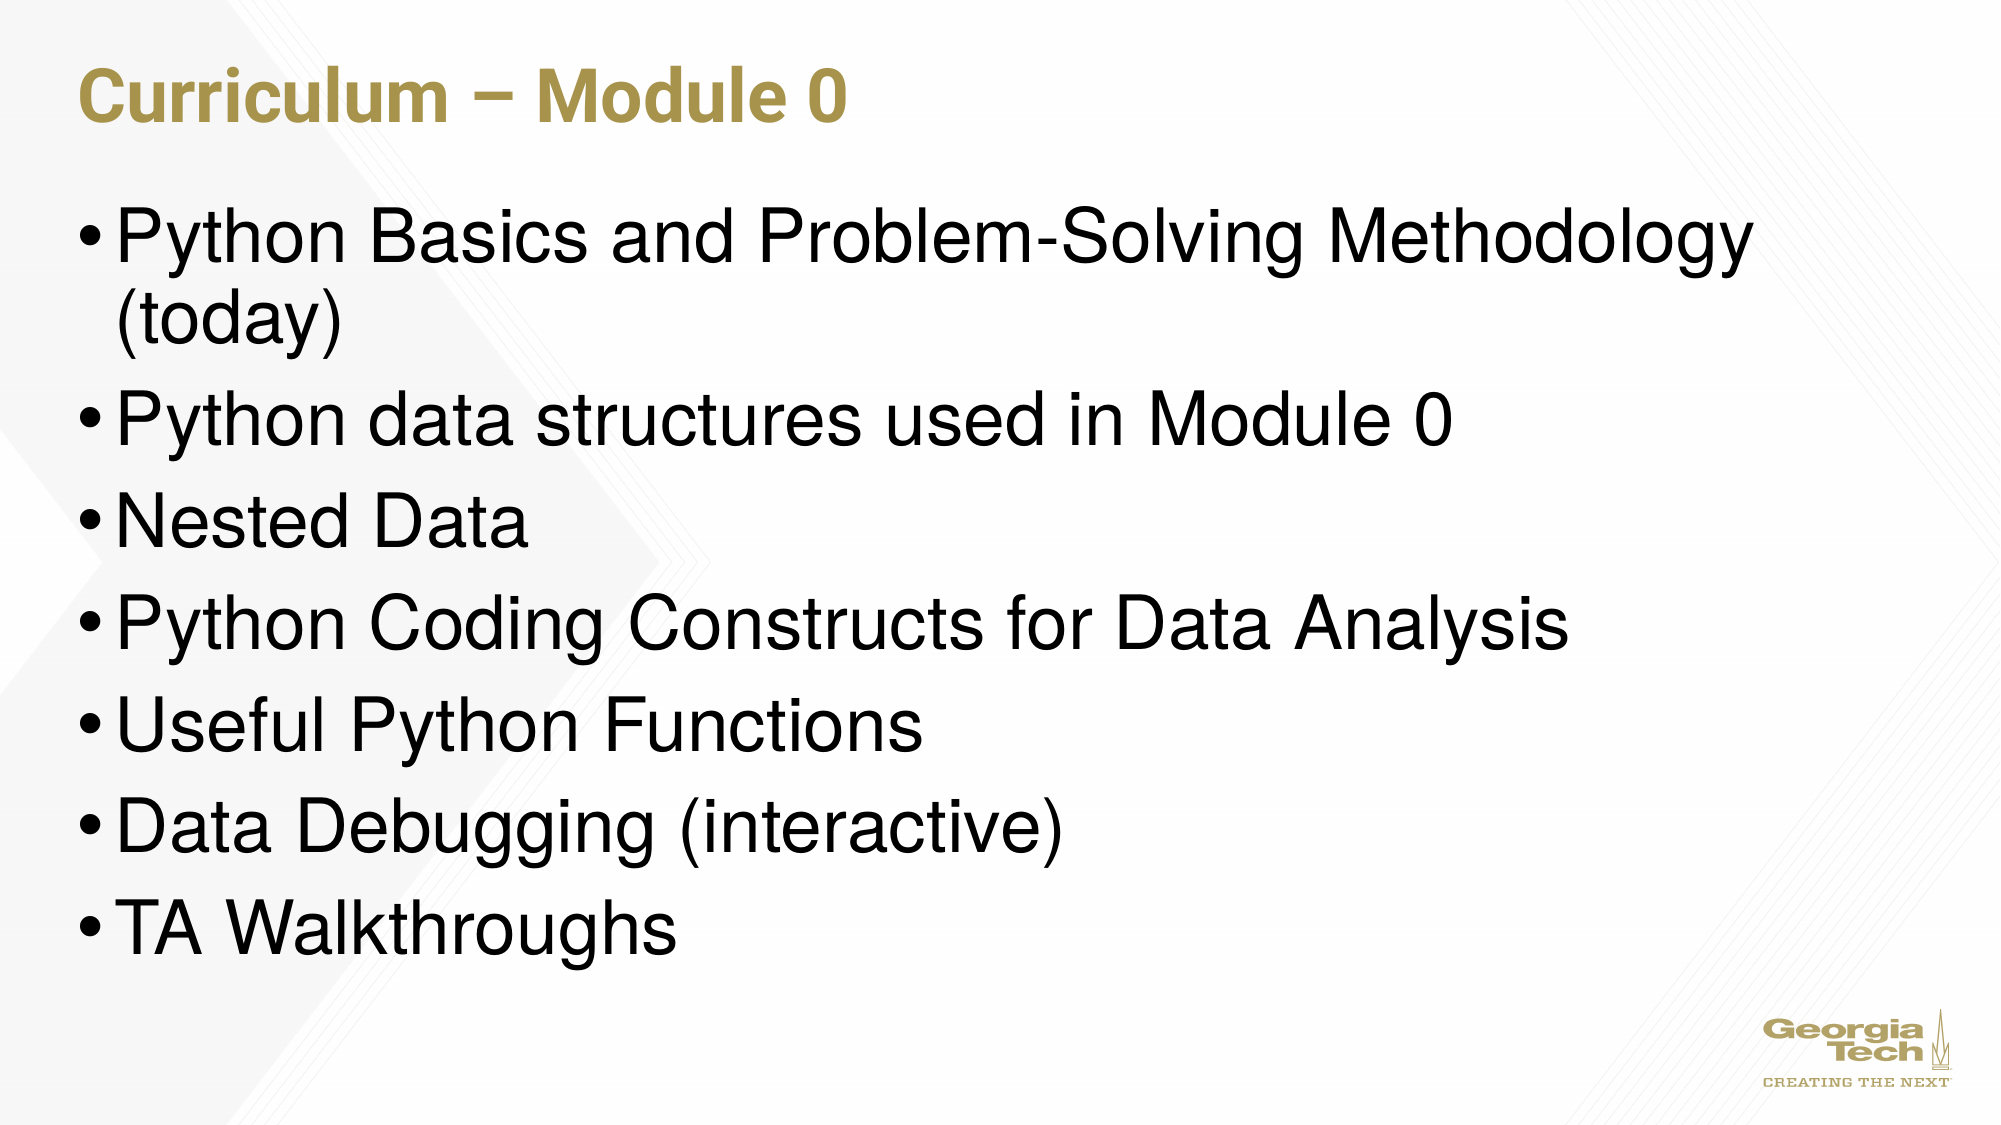

# Curriculum – Module 0
Python Basics and Problem-Solving Methodology (today)
Python data structures used in Module 0
Nested Data
Python Coding Constructs for Data Analysis
Useful Python Functions
Data Debugging (interactive)
TA Walkthroughs